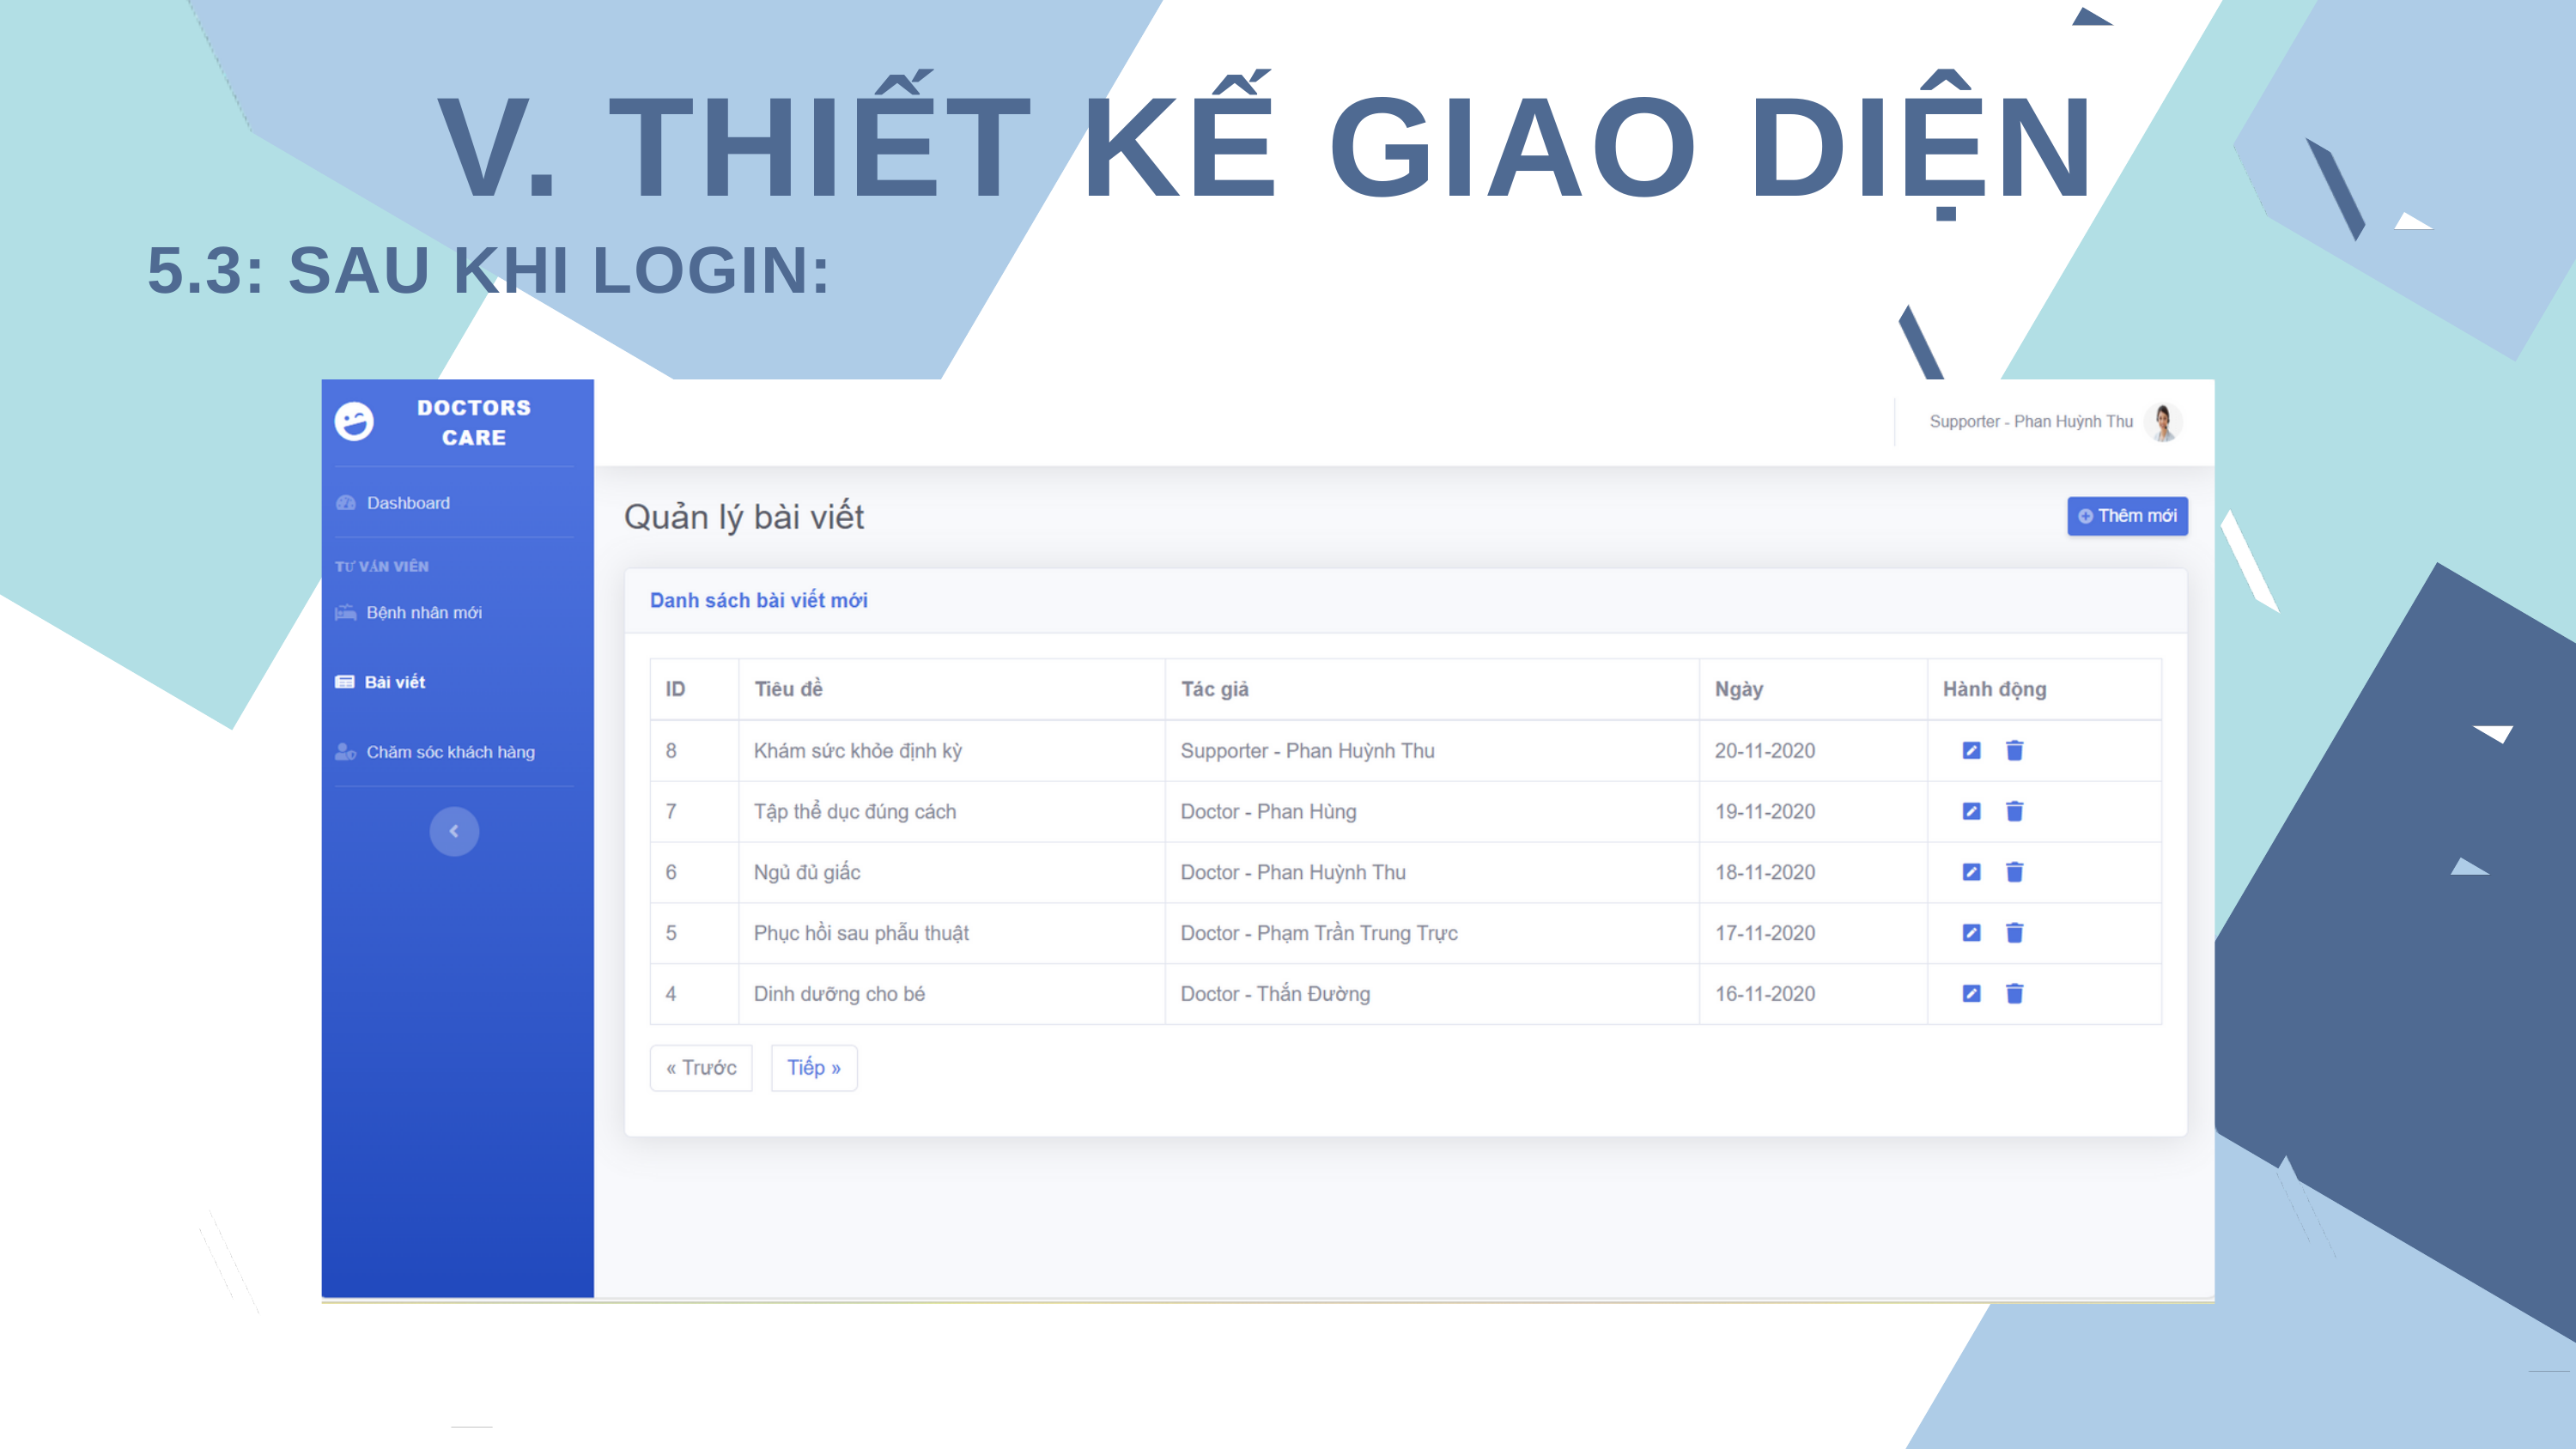

V. THIẾT KẾ GIAO DIỆN

5.3: SAU KHI LOGIN: